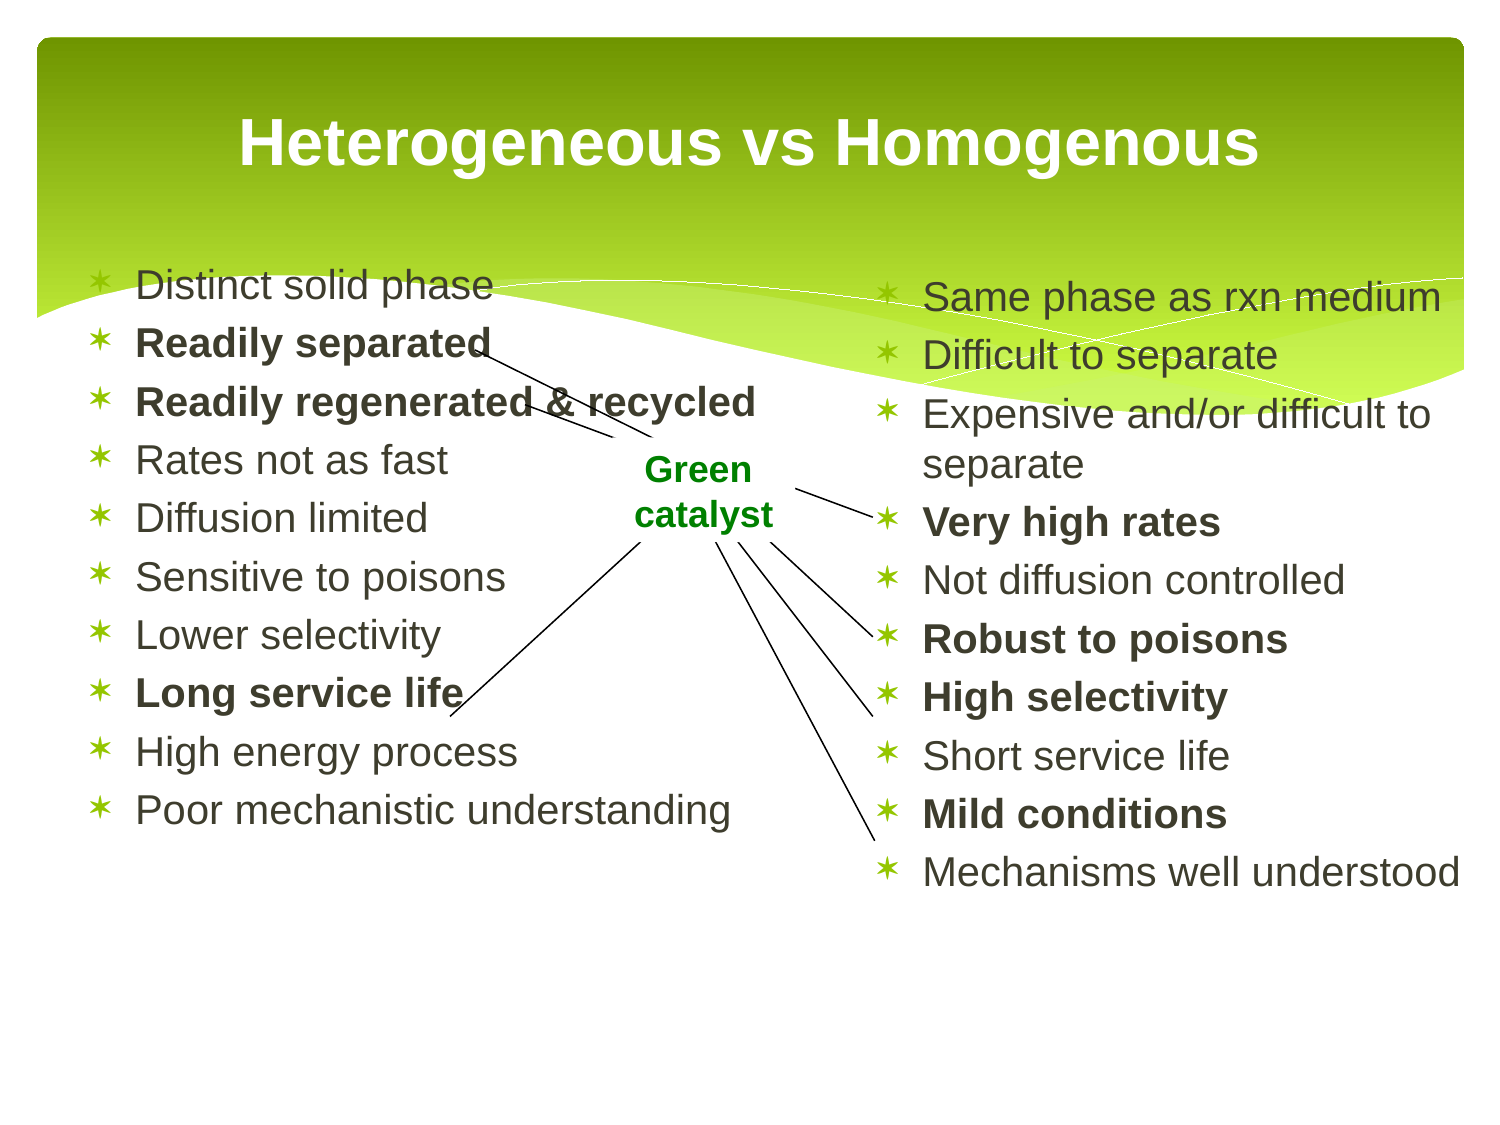

Heterogeneous vs Homogenous
Distinct solid phase
Readily separated
Readily regenerated & recycled
Rates not as fast
Diffusion limited
Sensitive to poisons
Lower selectivity
Long service life
High energy process
Poor mechanistic understanding
Same phase as rxn medium
Difficult to separate
Expensive and/or difficult to separate
Very high rates
Not diffusion controlled
Robust to poisons
High selectivity
Short service life
Mild conditions
Mechanisms well understood

Green
catalyst